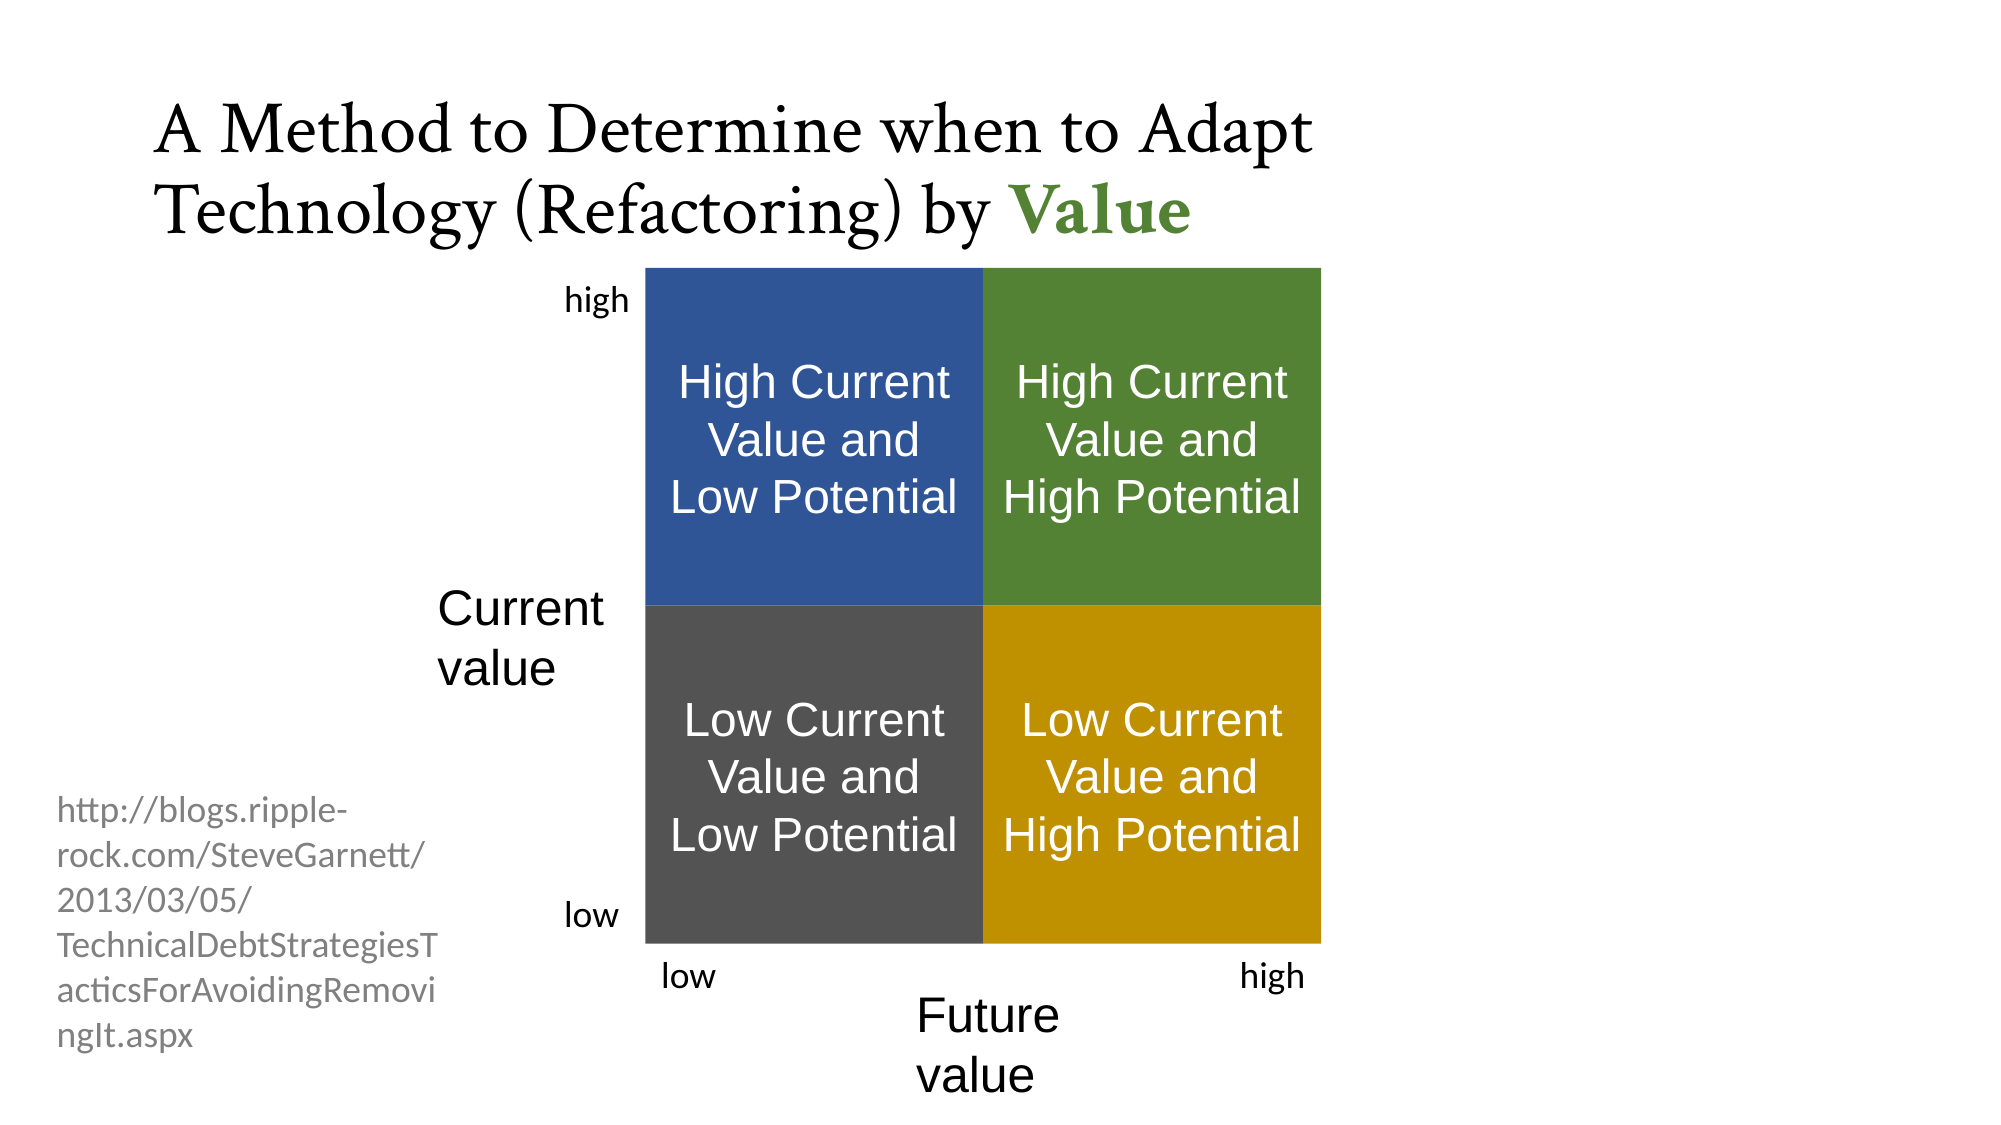

# A Method to Determine when to Adapt Technology (Refactoring) by Value
high
low
low
high
High Current Value and Low Potential
High Current Value and High Potential
Current value
Low Current Value and Low Potential
Low Current Value and High Potential
Future value
http://blogs.ripple-rock.com/SteveGarnett/2013/03/05/TechnicalDebtStrategiesTacticsForAvoidingRemovingIt.aspx